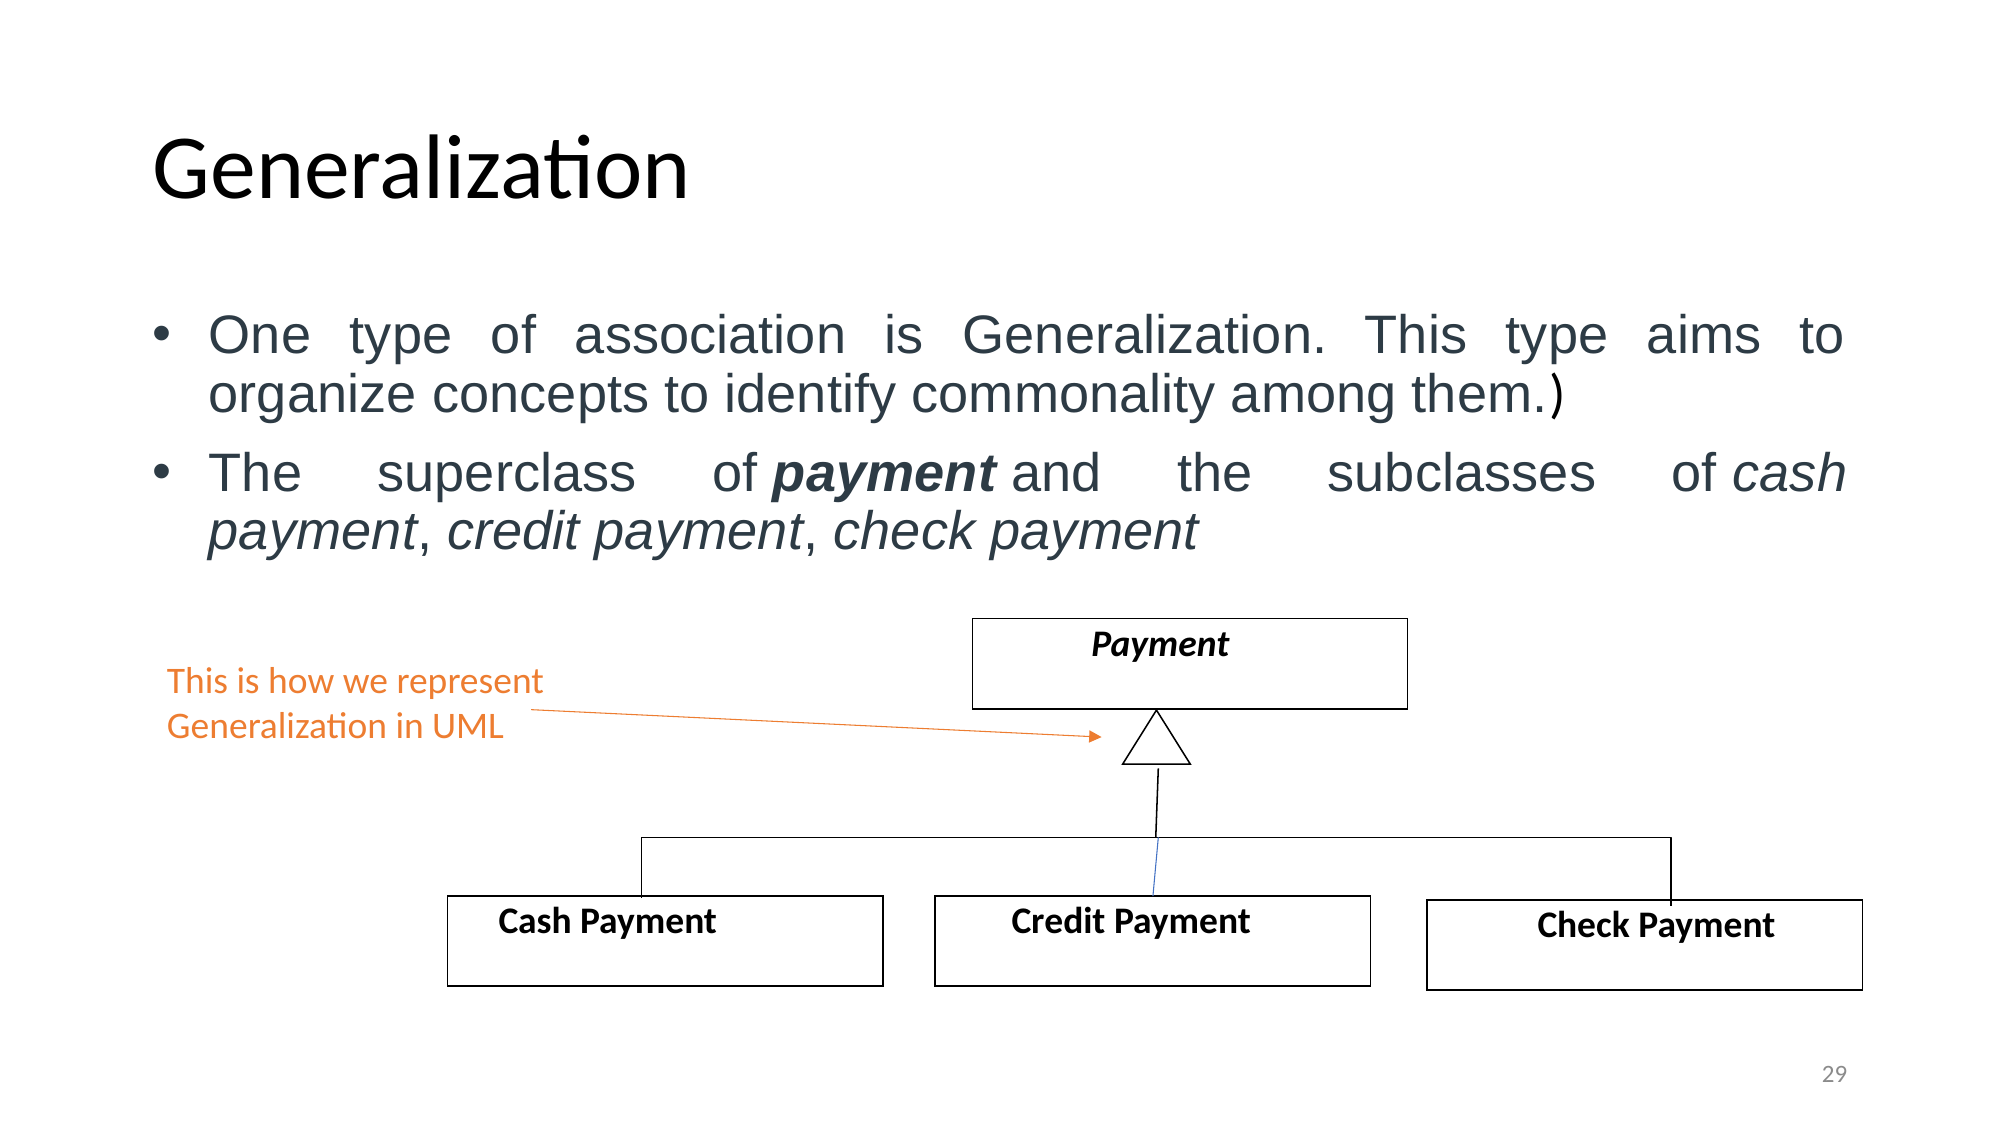

# Generalization
One type of association is Generalization. This type aims to organize concepts to identify commonality among them.)
The superclass of payment and the subclasses of cash payment, credit payment, check payment

              Payment

      Cash Payment

         Credit Payment

             Check Payment

This is how we represent Generalization in UML
29